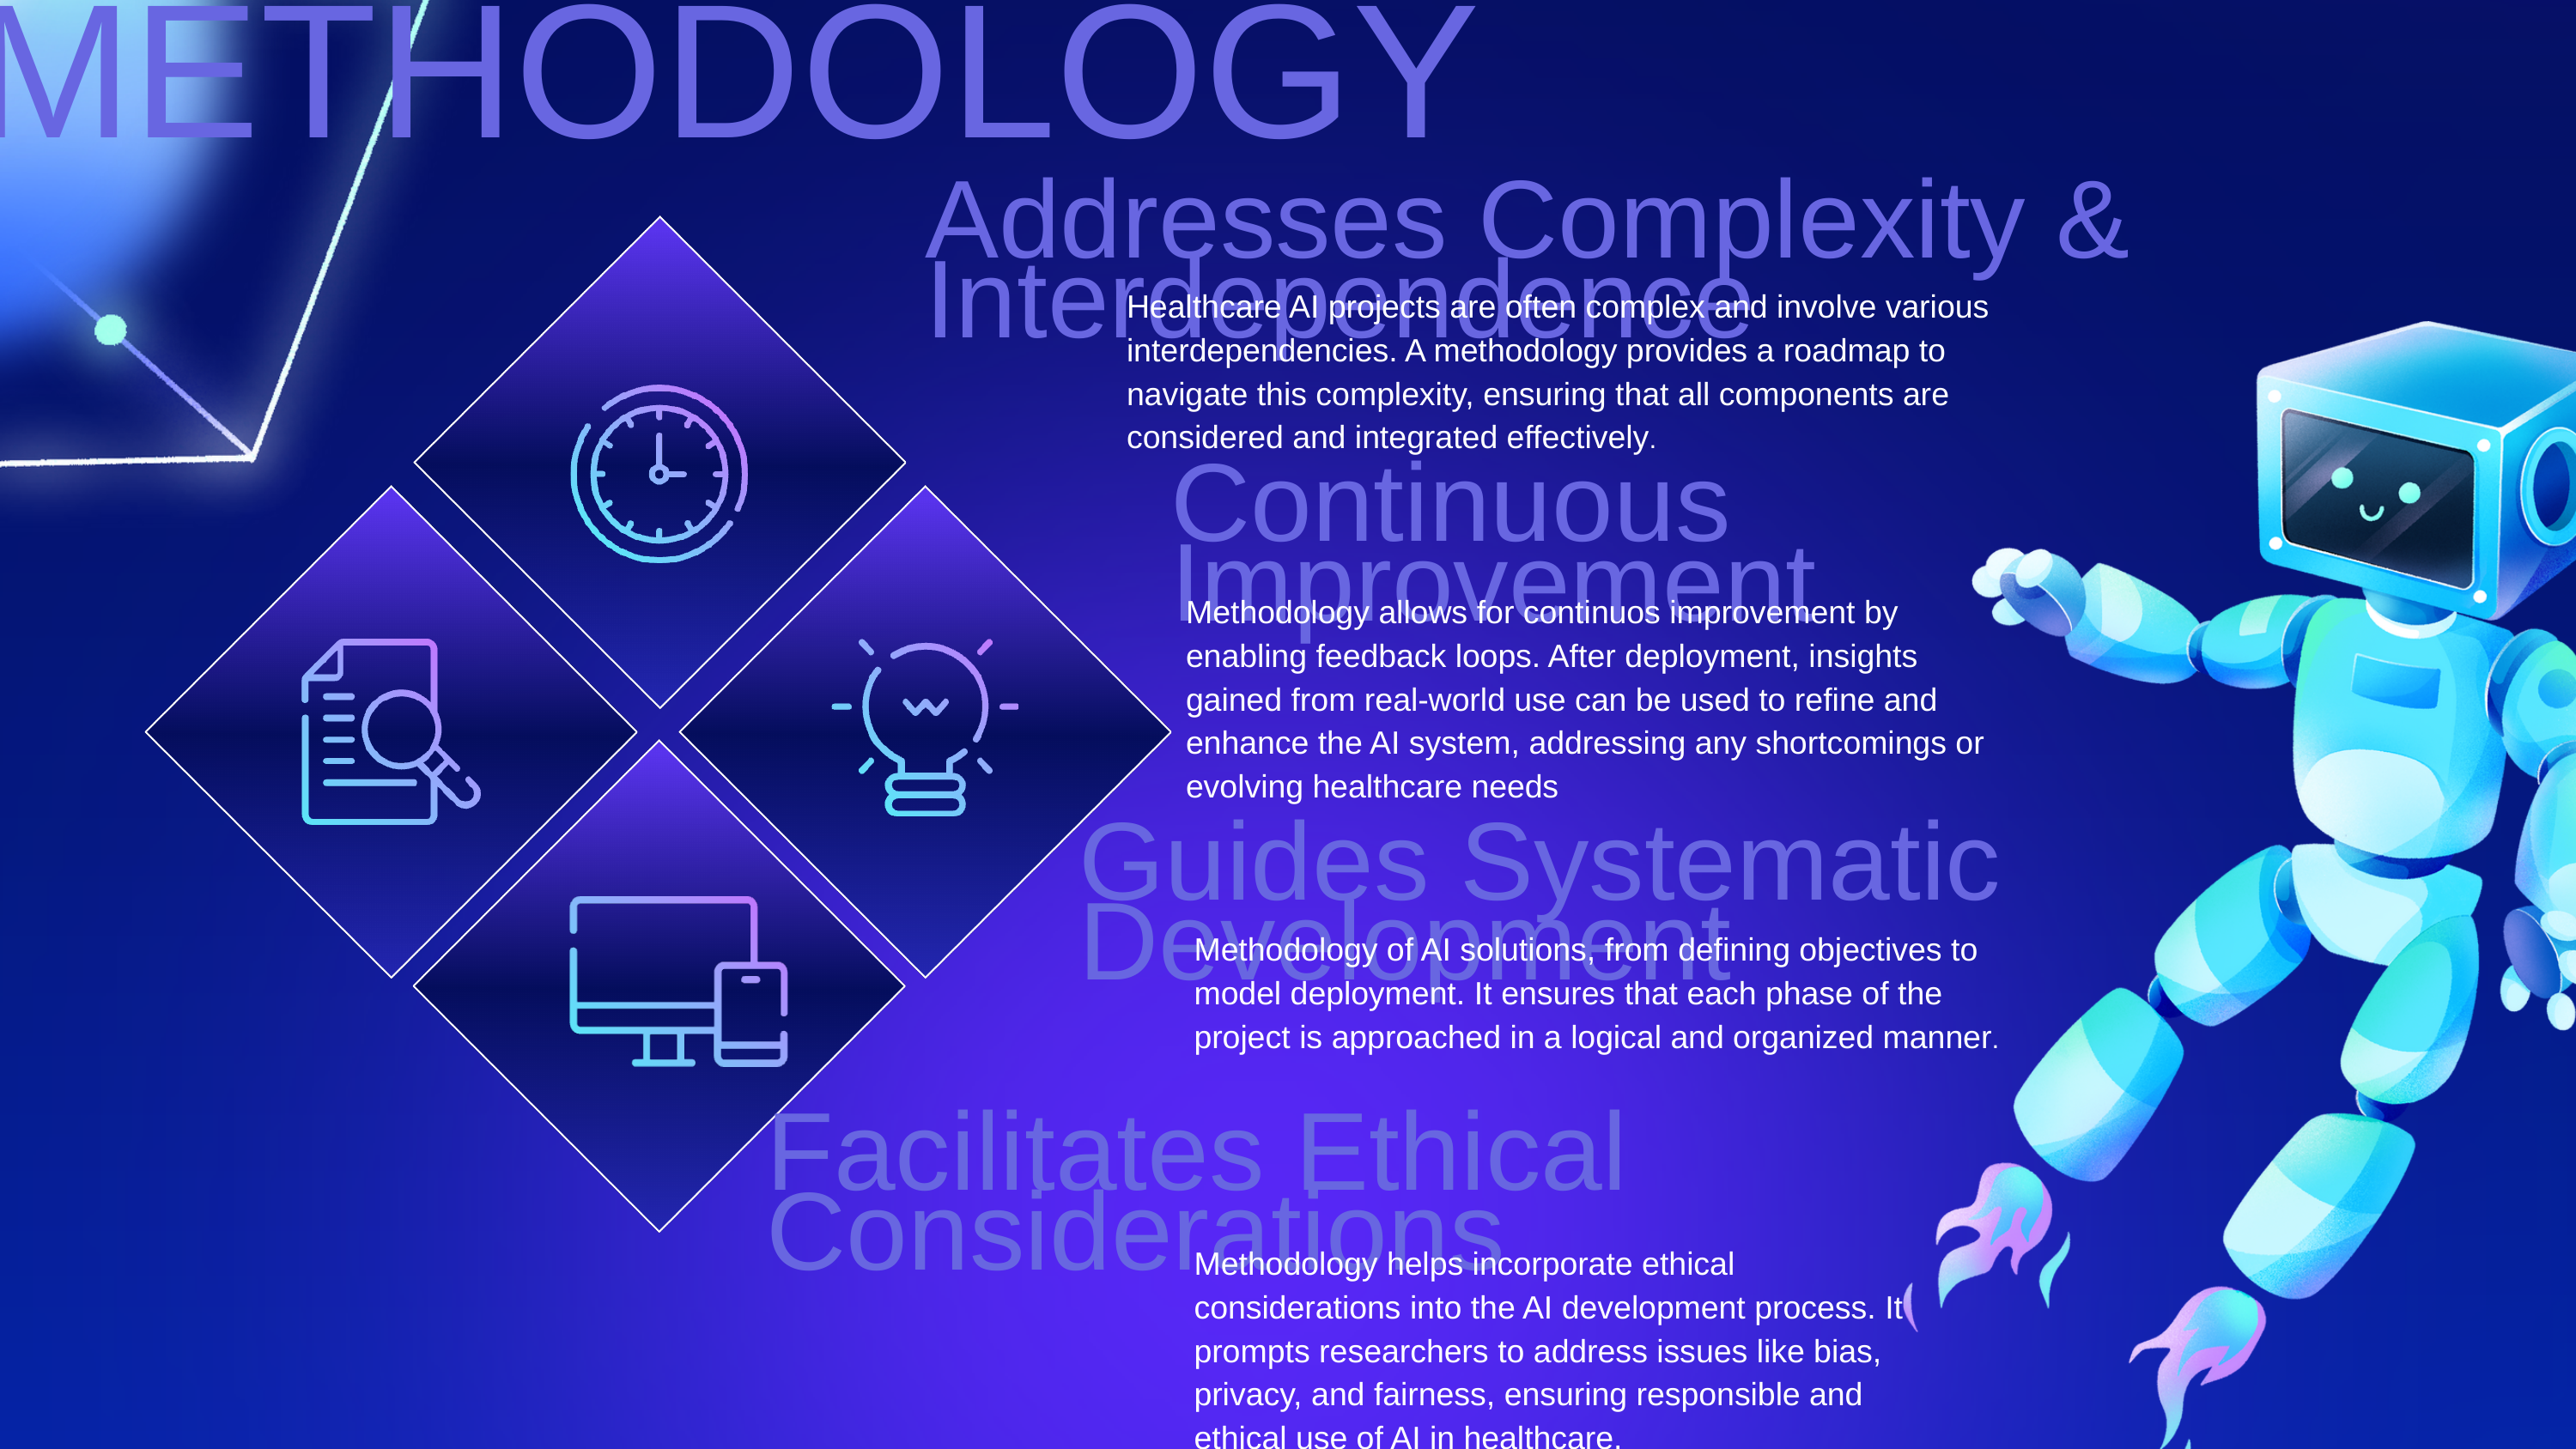

METHODOLOGY
Addresses Complexity & Interdependence

Healthcare AI projects are often complex and involve various interdependencies. A methodology provides a roadmap to navigate this complexity, ensuring that all components are considered and integrated effectively.

Continuous Improvement

Methodology allows for continuos improvement by enabling feedback loops. After deployment, insights gained from real-world use can be used to refine and enhance the AI system, addressing any shortcomings or evolving healthcare needs

Guides Systematic Development

Methodology of AI solutions, from defining objectives to model deployment. It ensures that each phase of the project is approached in a logical and organized manner.

Facilitates Ethical Considerations
Methodology helps incorporate ethical considerations into the AI development process. It prompts researchers to address issues like bias, privacy, and fairness, ensuring responsible and ethical use of AI in healthcare.